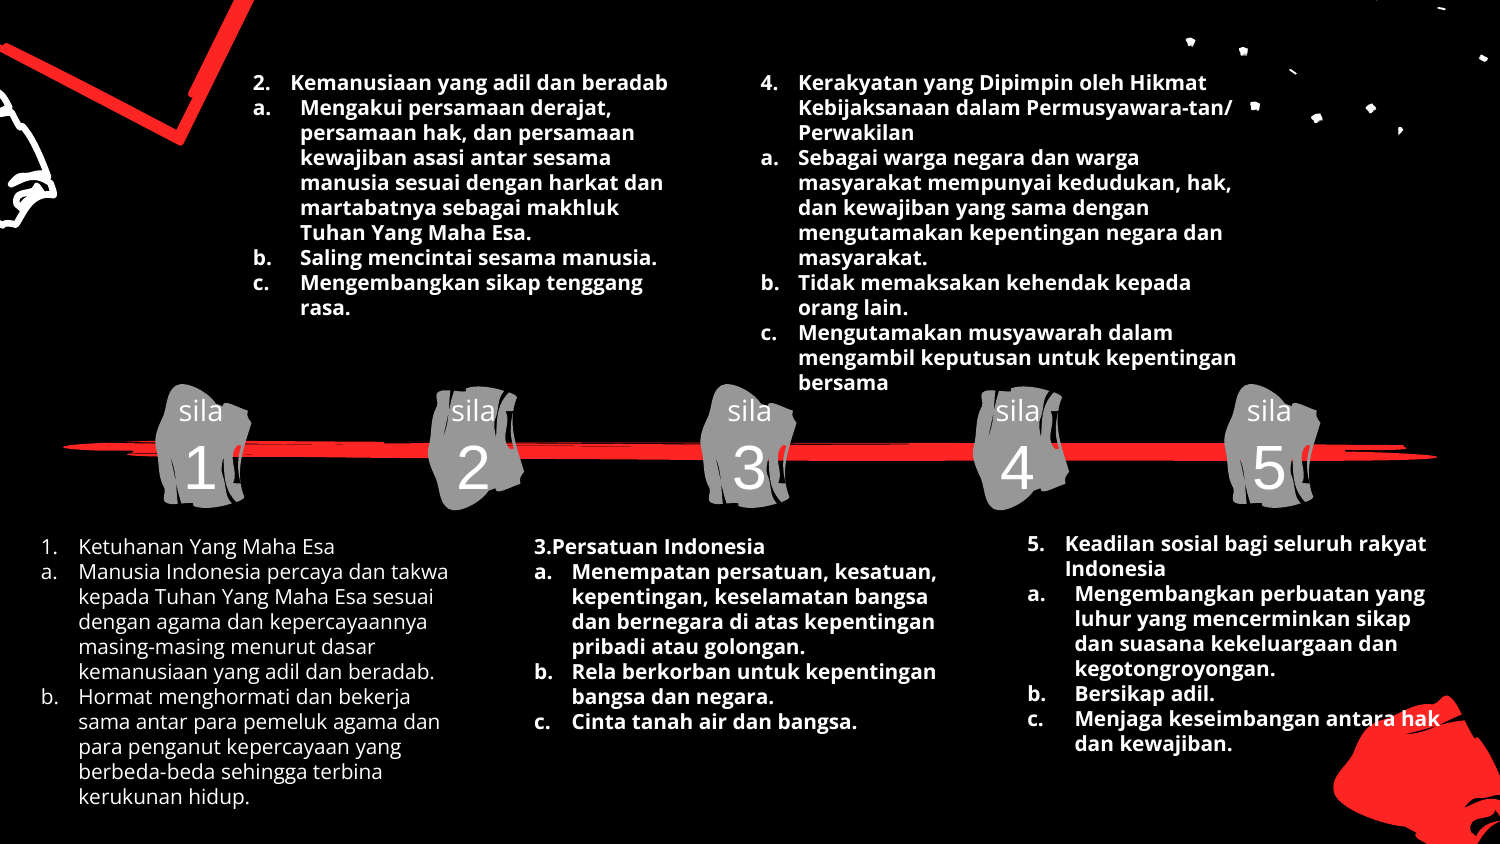

Kemanusiaan yang adil dan beradab
Mengakui persamaan derajat, persamaan hak, dan persamaan kewajiban asasi antar sesama manusia sesuai dengan harkat dan martabatnya sebagai makhluk Tuhan Yang Maha Esa.
Saling mencintai sesama manusia.
Mengembangkan sikap tenggang rasa.

Kerakyatan yang Dipimpin oleh Hikmat Kebijaksanaan dalam Permusyawara-tan/ Perwakilan
Sebagai warga negara dan warga masyarakat mempunyai kedudukan, hak, dan kewajiban yang sama dengan mengutamakan kepentingan negara dan masyarakat.
Tidak memaksakan kehendak kepada orang lain.
Mengutamakan musyawarah dalam mengambil keputusan untuk kepentingan bersama

sila
2
sila
5
sila
3
sila
1
sila
4
Keadilan sosial bagi seluruh rakyat Indonesia
Mengembangkan perbuatan yang luhur yang mencerminkan sikap dan suasana kekeluargaan dan kegotongroyongan.
Bersikap adil.
Menjaga keseimbangan antara hak dan kewajiban.
Ketuhanan Yang Maha Esa
Manusia Indonesia percaya dan takwa kepada Tuhan Yang Maha Esa sesuai dengan agama dan kepercayaannya masing-masing menurut dasar kemanusiaan yang adil dan beradab.
Hormat menghormati dan bekerja sama antar para pemeluk agama dan para penganut kepercayaan yang berbeda-beda sehingga terbina kerukunan hidup.

Persatuan Indonesia
Menempatan persatuan, kesatuan, kepentingan, keselamatan bangsa dan bernegara di atas kepentingan pribadi atau golongan.
Rela berkorban untuk kepentingan bangsa dan negara.
Cinta tanah air dan bangsa.